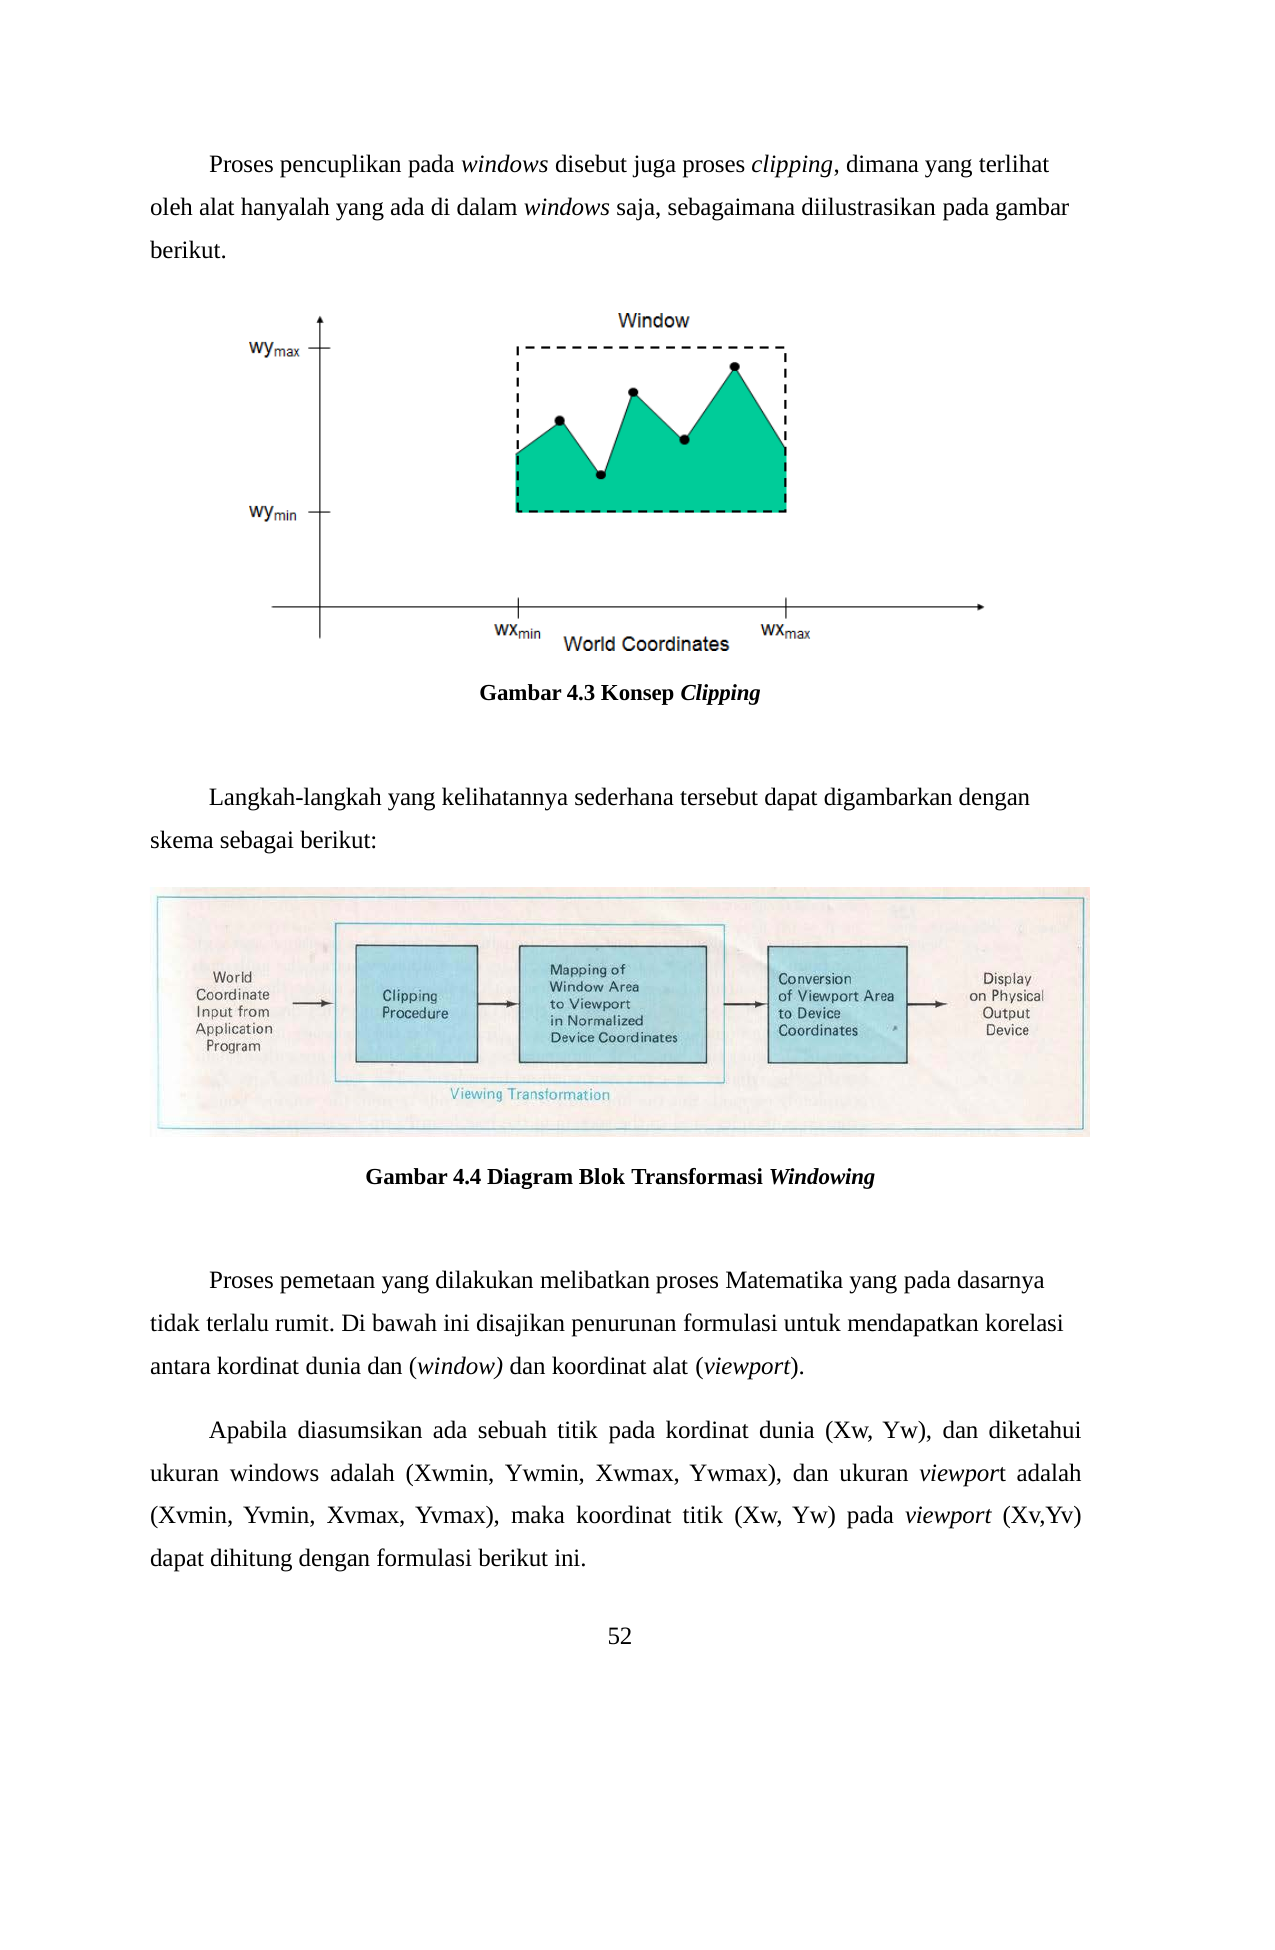

Proses pencuplikan pada windows disebut juga proses clipping, dimana yang terlihat  oleh alat hanyalah yang ada di dalam windows saja, sebagaimana diilustrasikan pada gambar  berikut.

Gambar 4.3 Konsep Clipping

Langkah-langkah yang kelihatannya sederhana tersebut dapat digambarkan dengan  skema sebagai berikut:

Gambar 4.4 Diagram Blok Transformasi Windowing

Proses pemetaan yang dilakukan melibatkan proses Matematika yang pada dasarnya  tidak terlalu rumit. Di bawah ini disajikan penurunan formulasi untuk mendapatkan korelasi  antara kordinat dunia dan (window) dan koordinat alat (viewport).
Apabila diasumsikan ada sebuah titik pada kordinat dunia (Xw, Yw), dan diketahui  ukuran windows adalah (Xwmin, Ywmin, Xwmax, Ywmax), dan ukuran viewport adalah  (Xvmin, Yvmin, Xvmax, Yvmax), maka koordinat titik (Xw, Yw) pada viewport (Xv,Yv)  dapat dihitung dengan formulasi berikut ini.
52